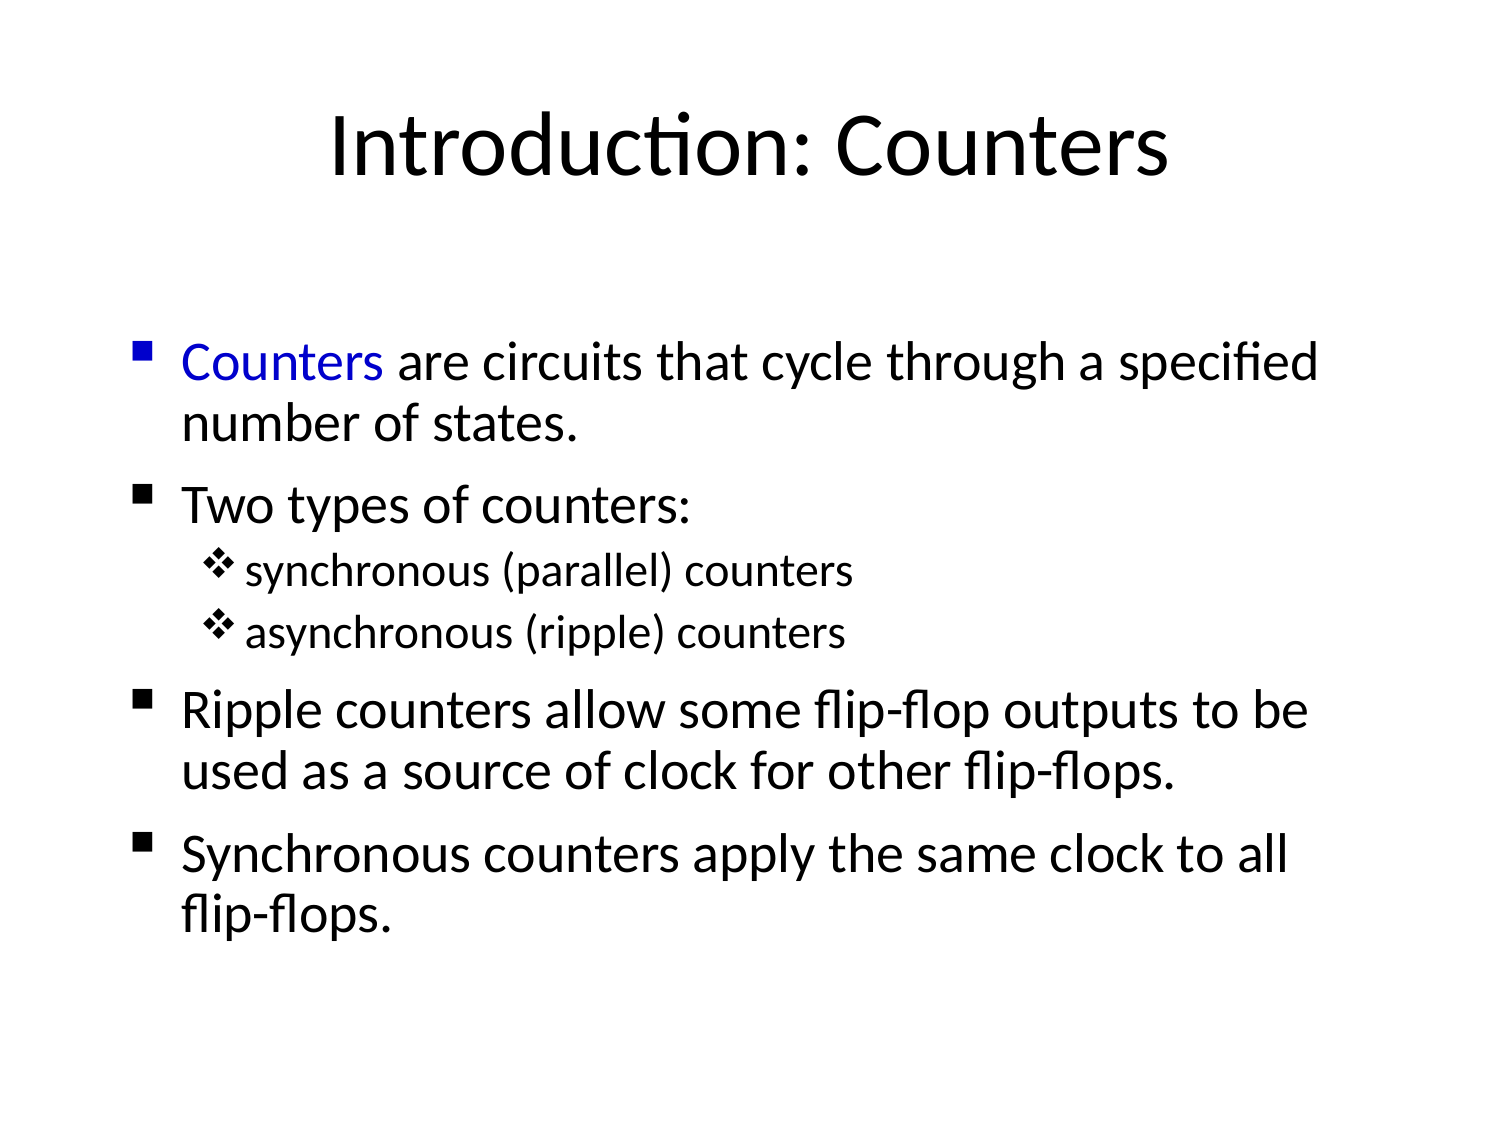

# Introduction: Counters
Counters are circuits that cycle through a specified number of states.
Two types of counters:
synchronous (parallel) counters
asynchronous (ripple) counters
Ripple counters allow some flip-flop outputs to be used as a source of clock for other flip-flops.
Synchronous counters apply the same clock to all flip-flops.